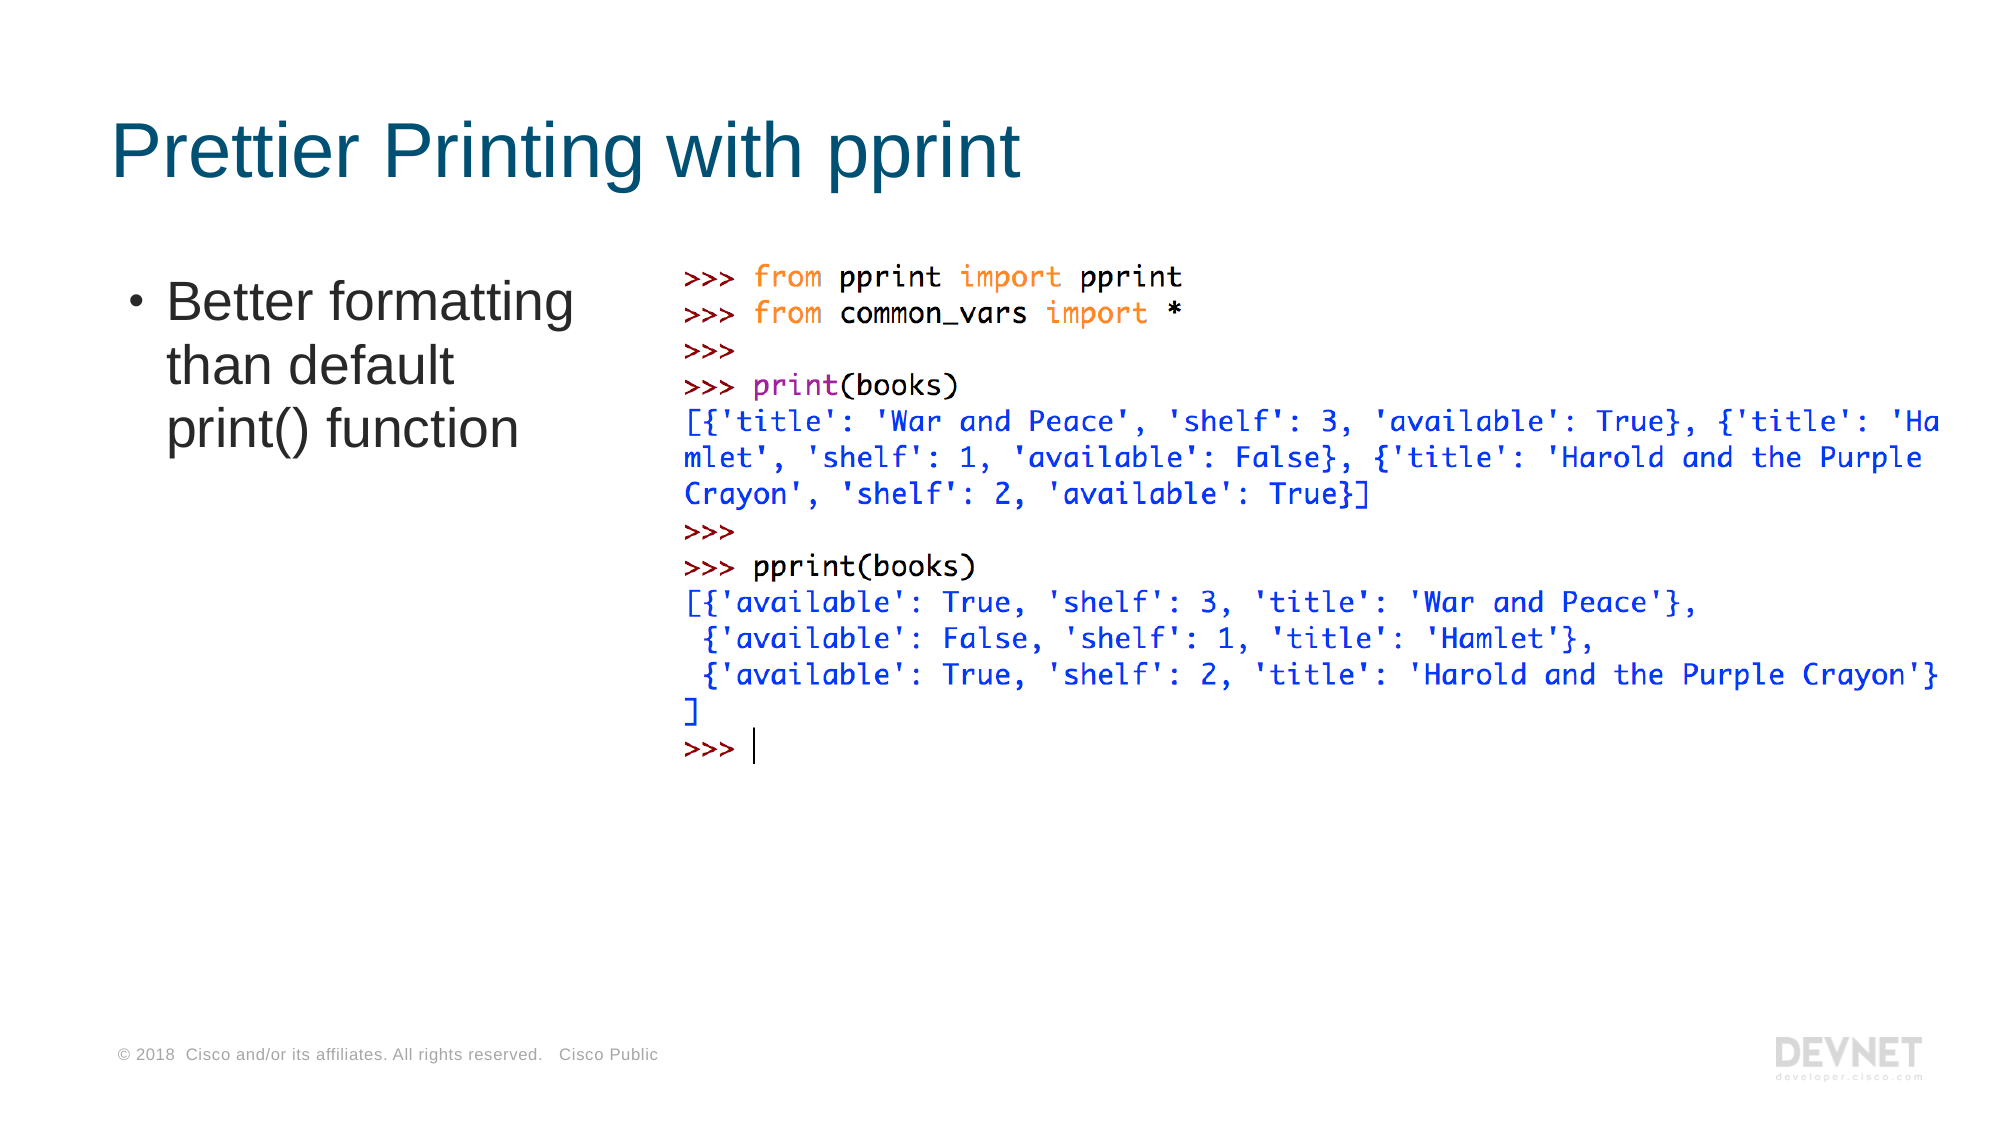

# Prettier Printing with pprint
Better formatting than default print() function